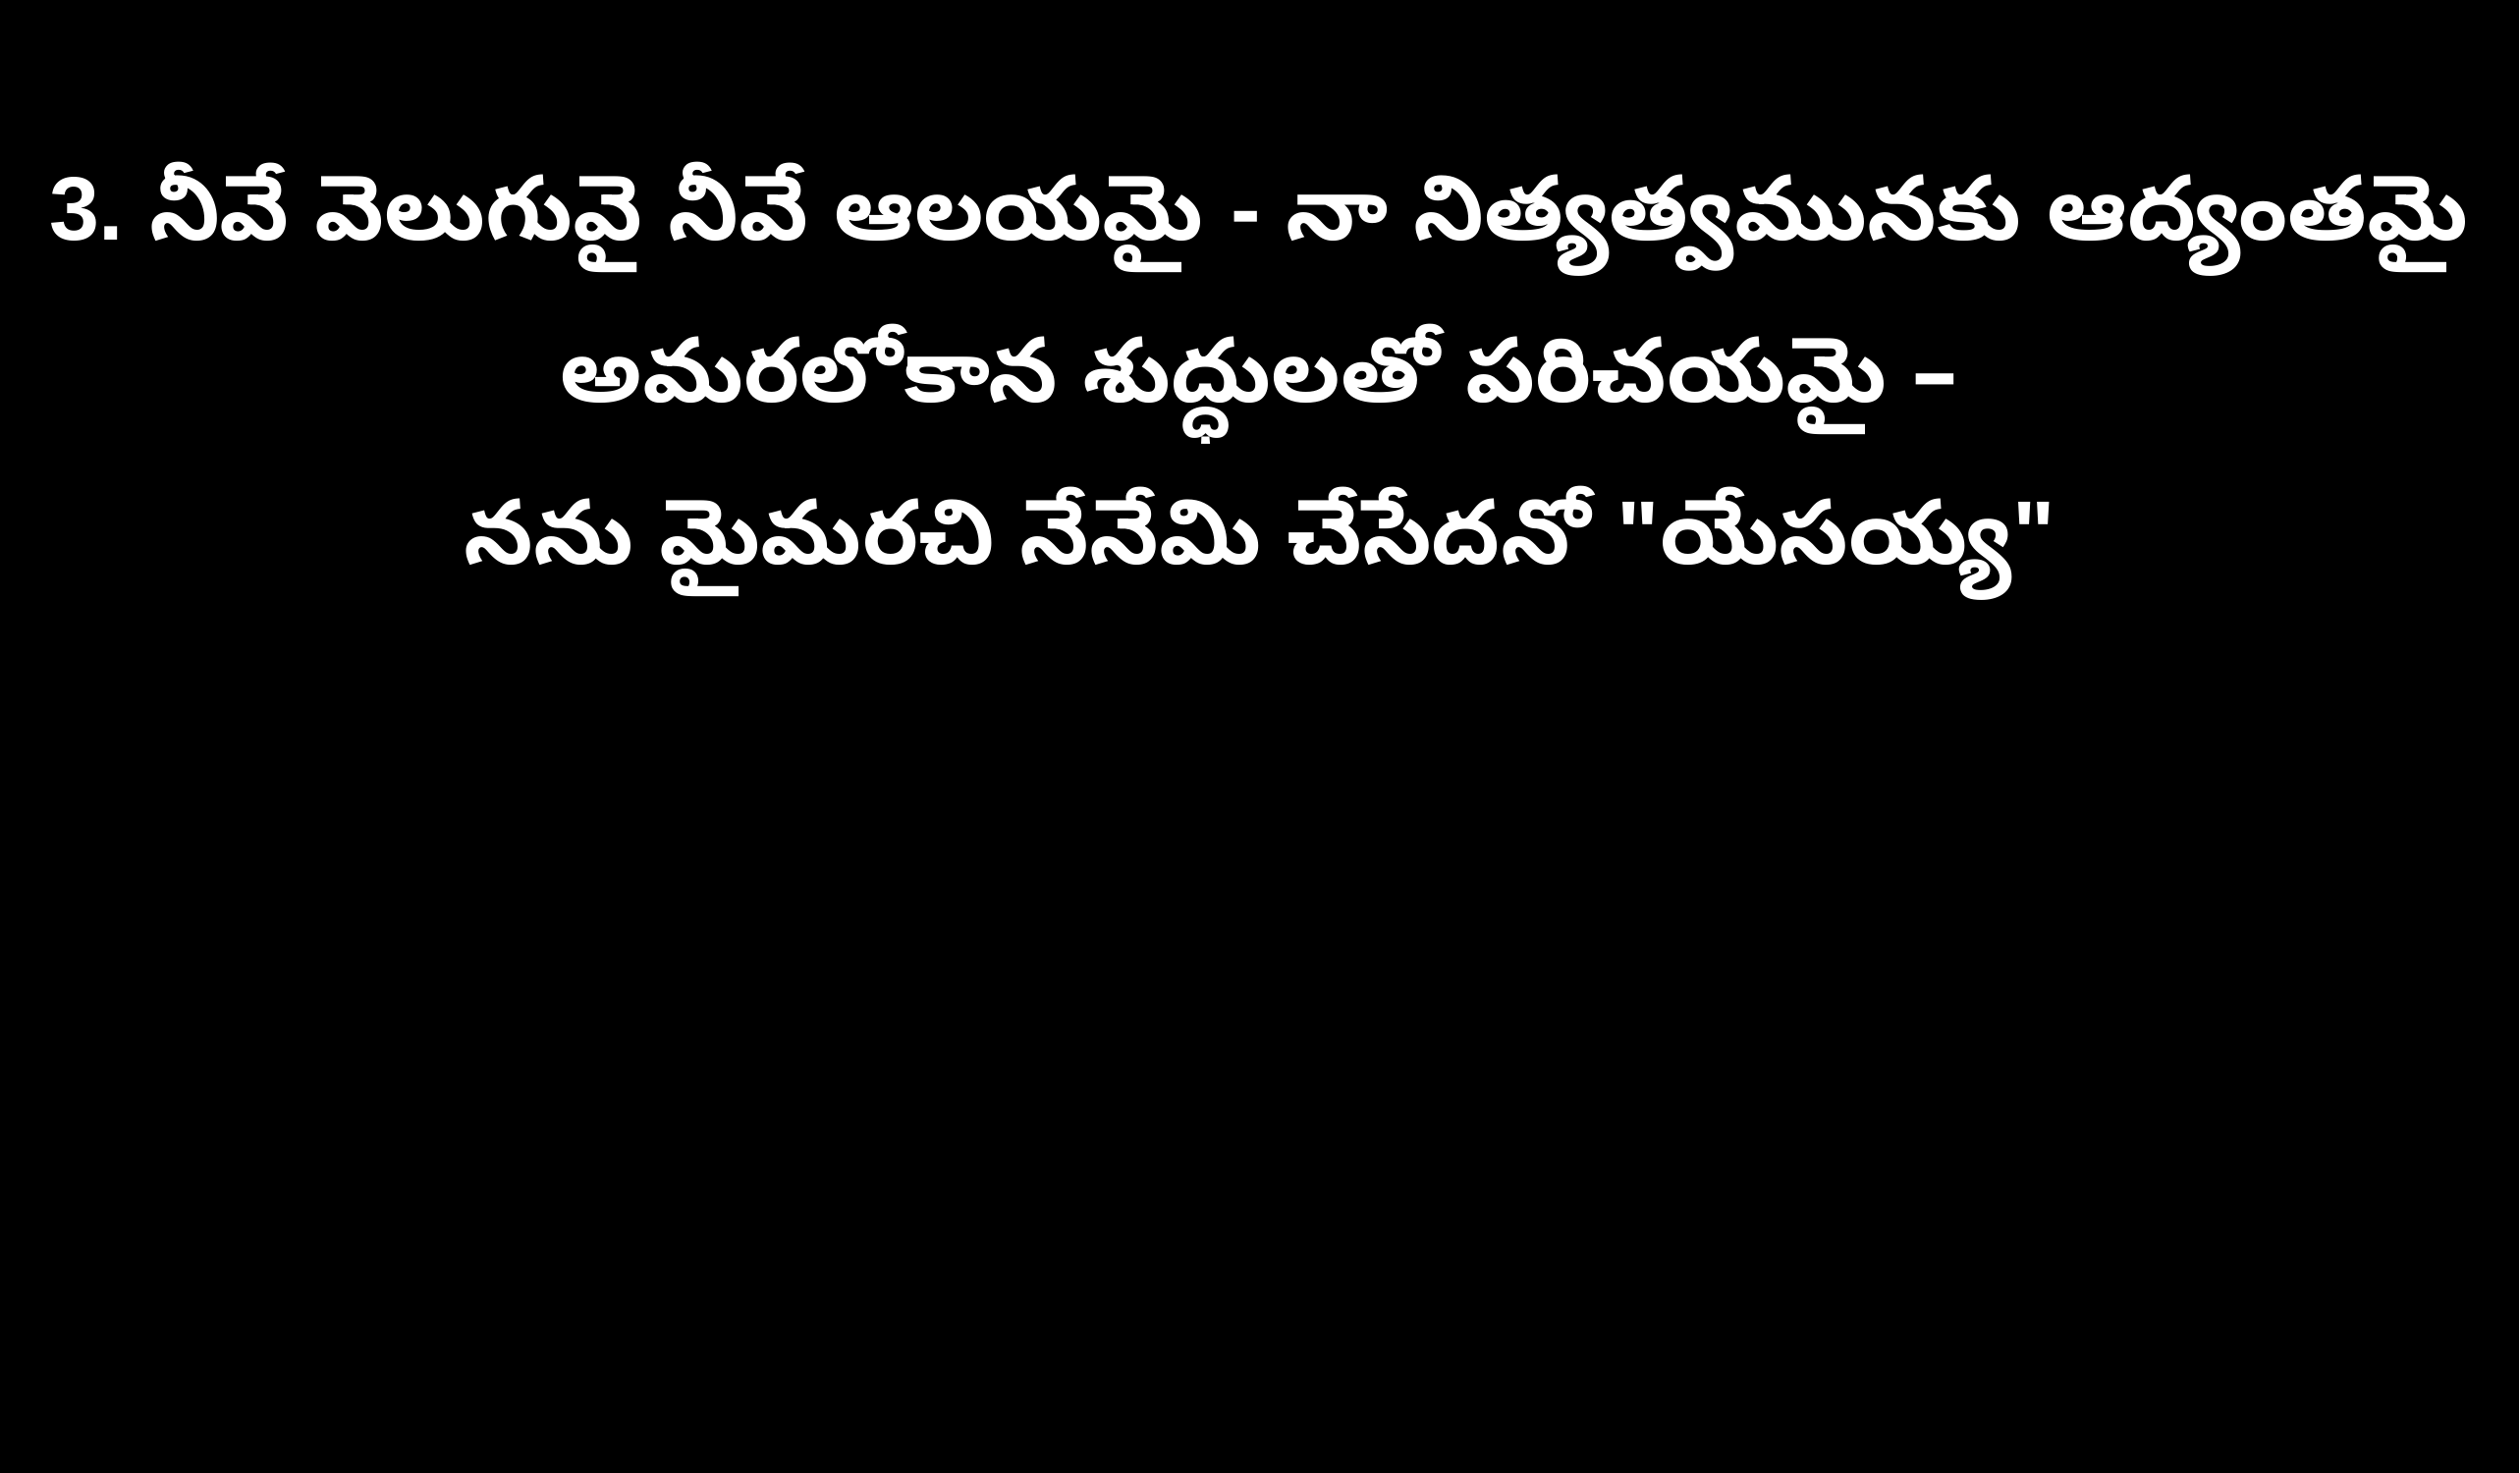

3. నీవే వెలుగువై నీవే ఆలయమై - నా నిత్యత్వమునకు ఆద్యంతమై
అమరలోకాన శుద్ధులతో పరిచయమై –
నను మైమరచి నేనేమి చేసేదనో "యేసయ్య"